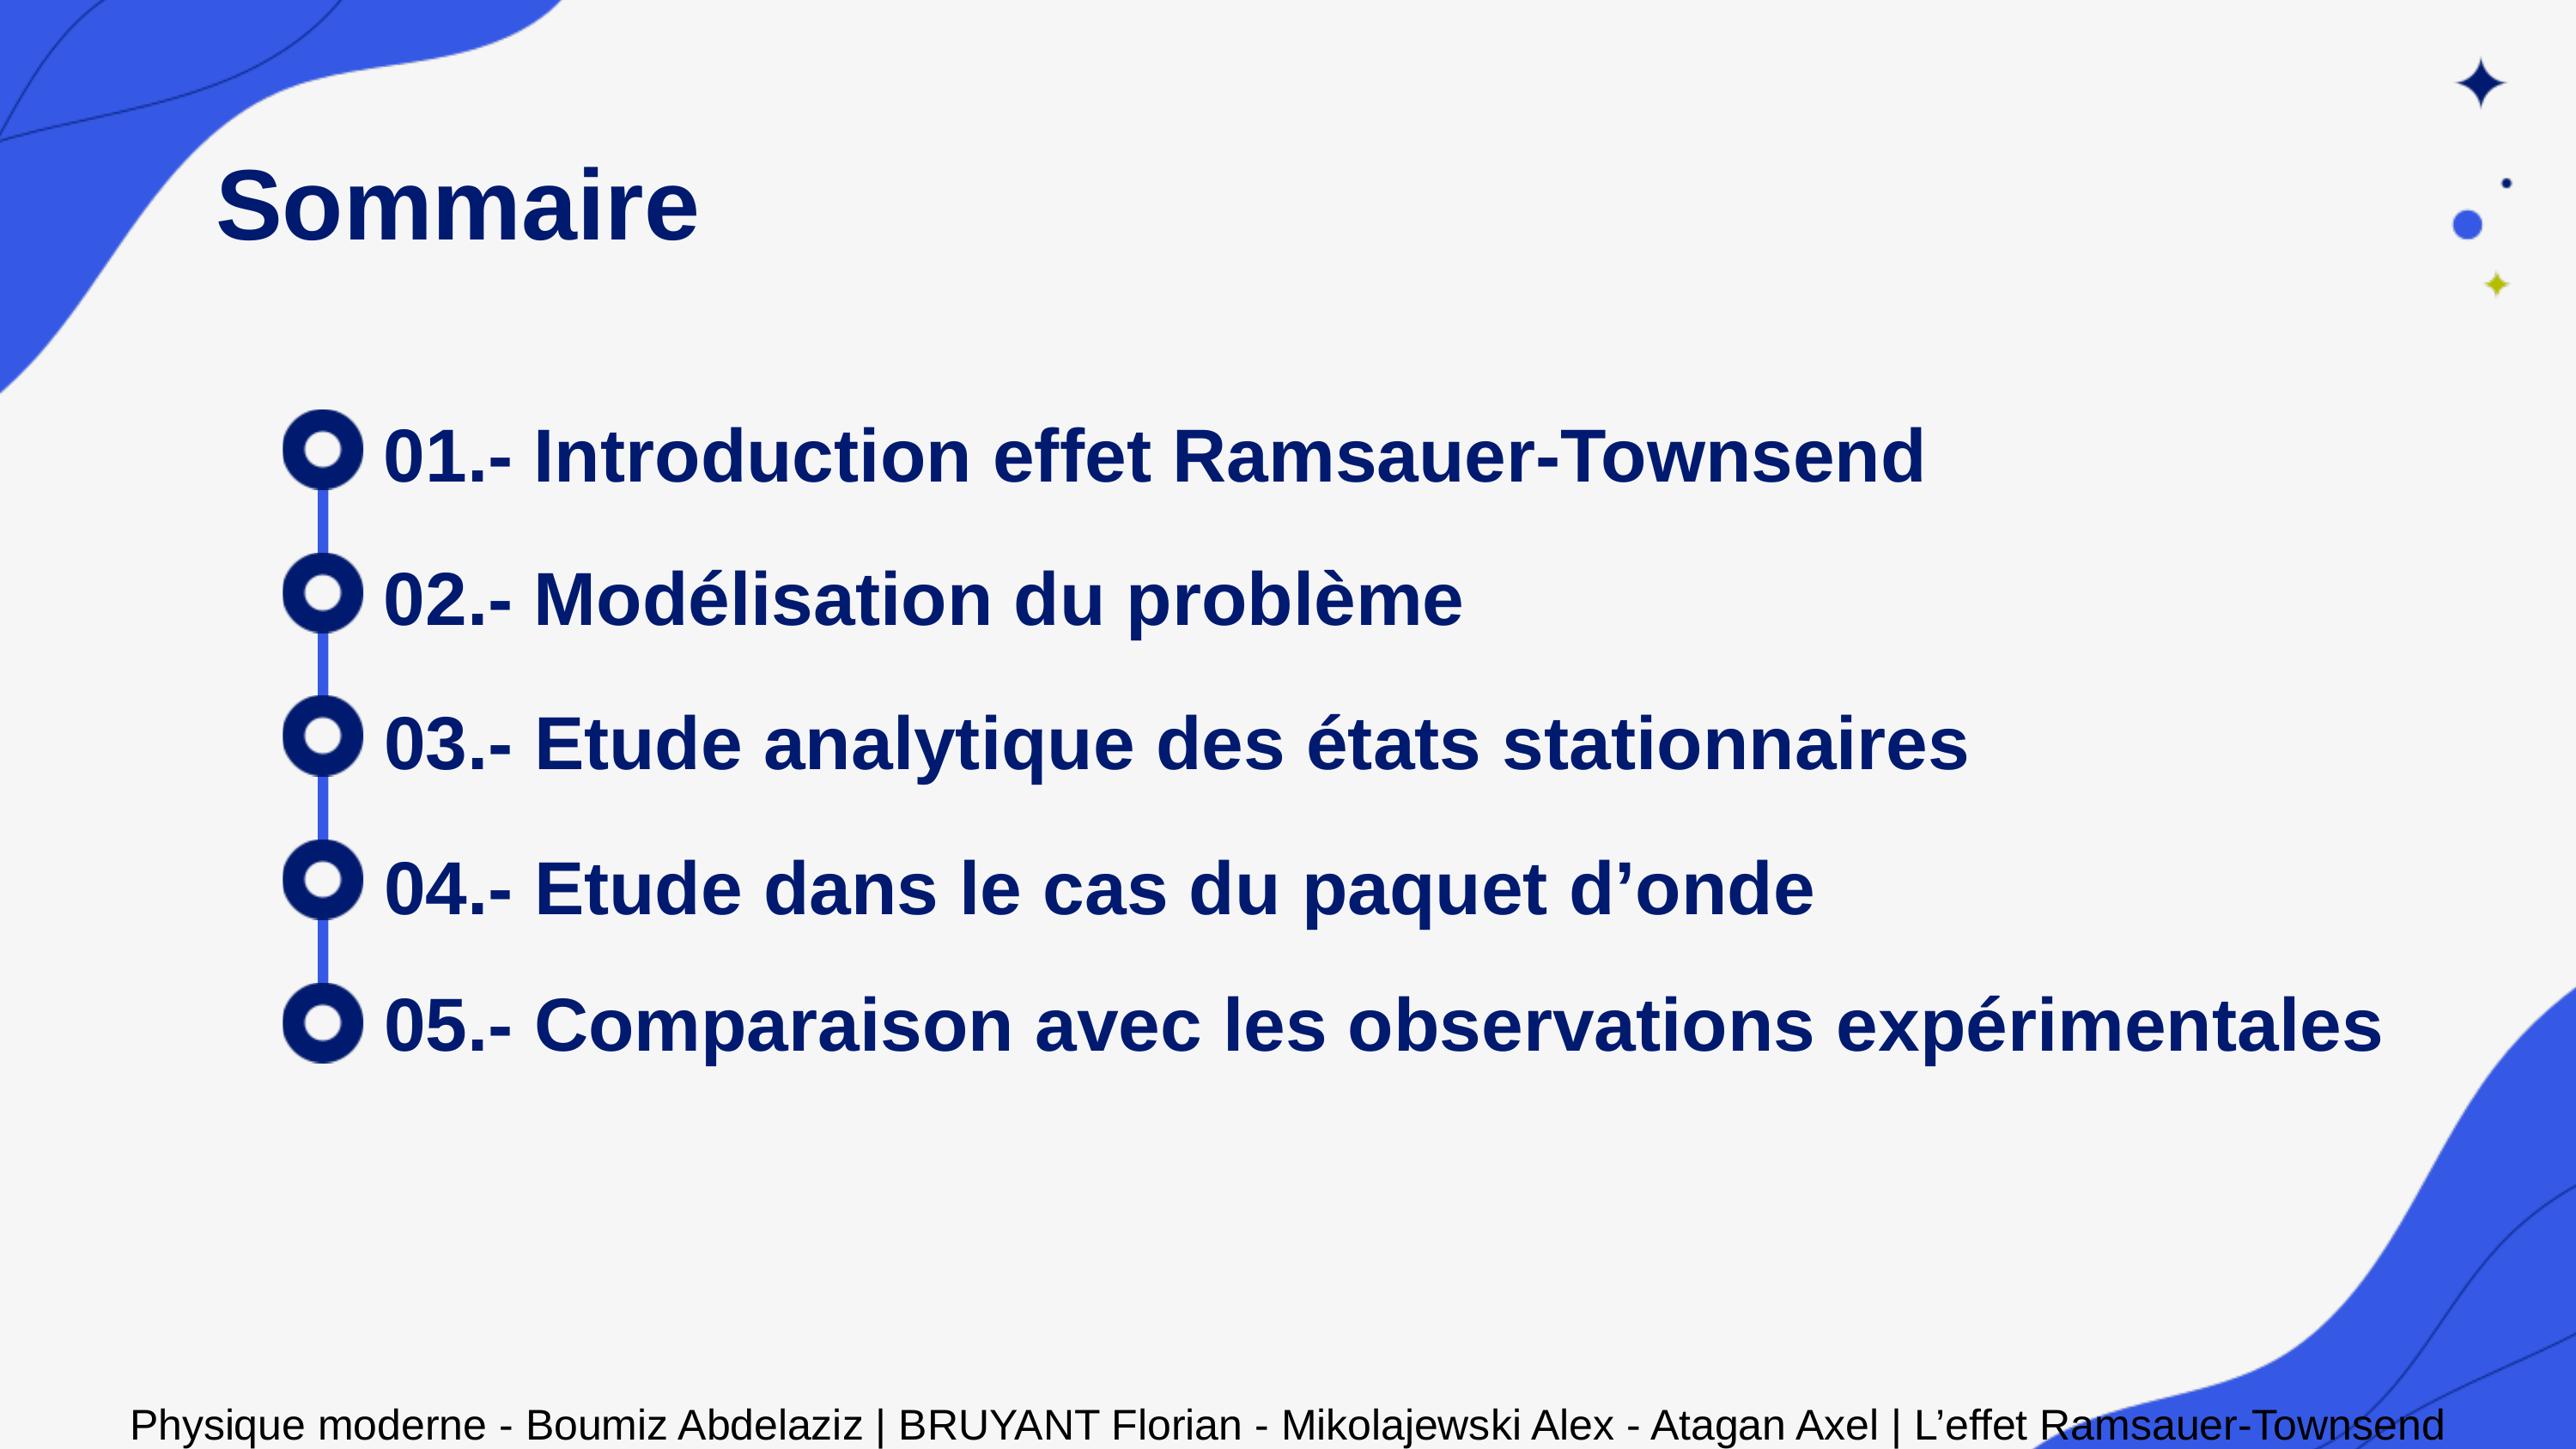

Sommaire
01.- Introduction effet Ramsauer-Townsend

02.- Modélisation du problème

03.- Etude analytique des états stationnaires

04.- Etude dans le cas du paquet d’onde
05.- Comparaison avec les observations expérimentales

Physique moderne - Boumiz Abdelaziz | BRUYANT Florian - Mikolajewski Alex - Atagan Axel | L’effet Ramsauer-Townsend